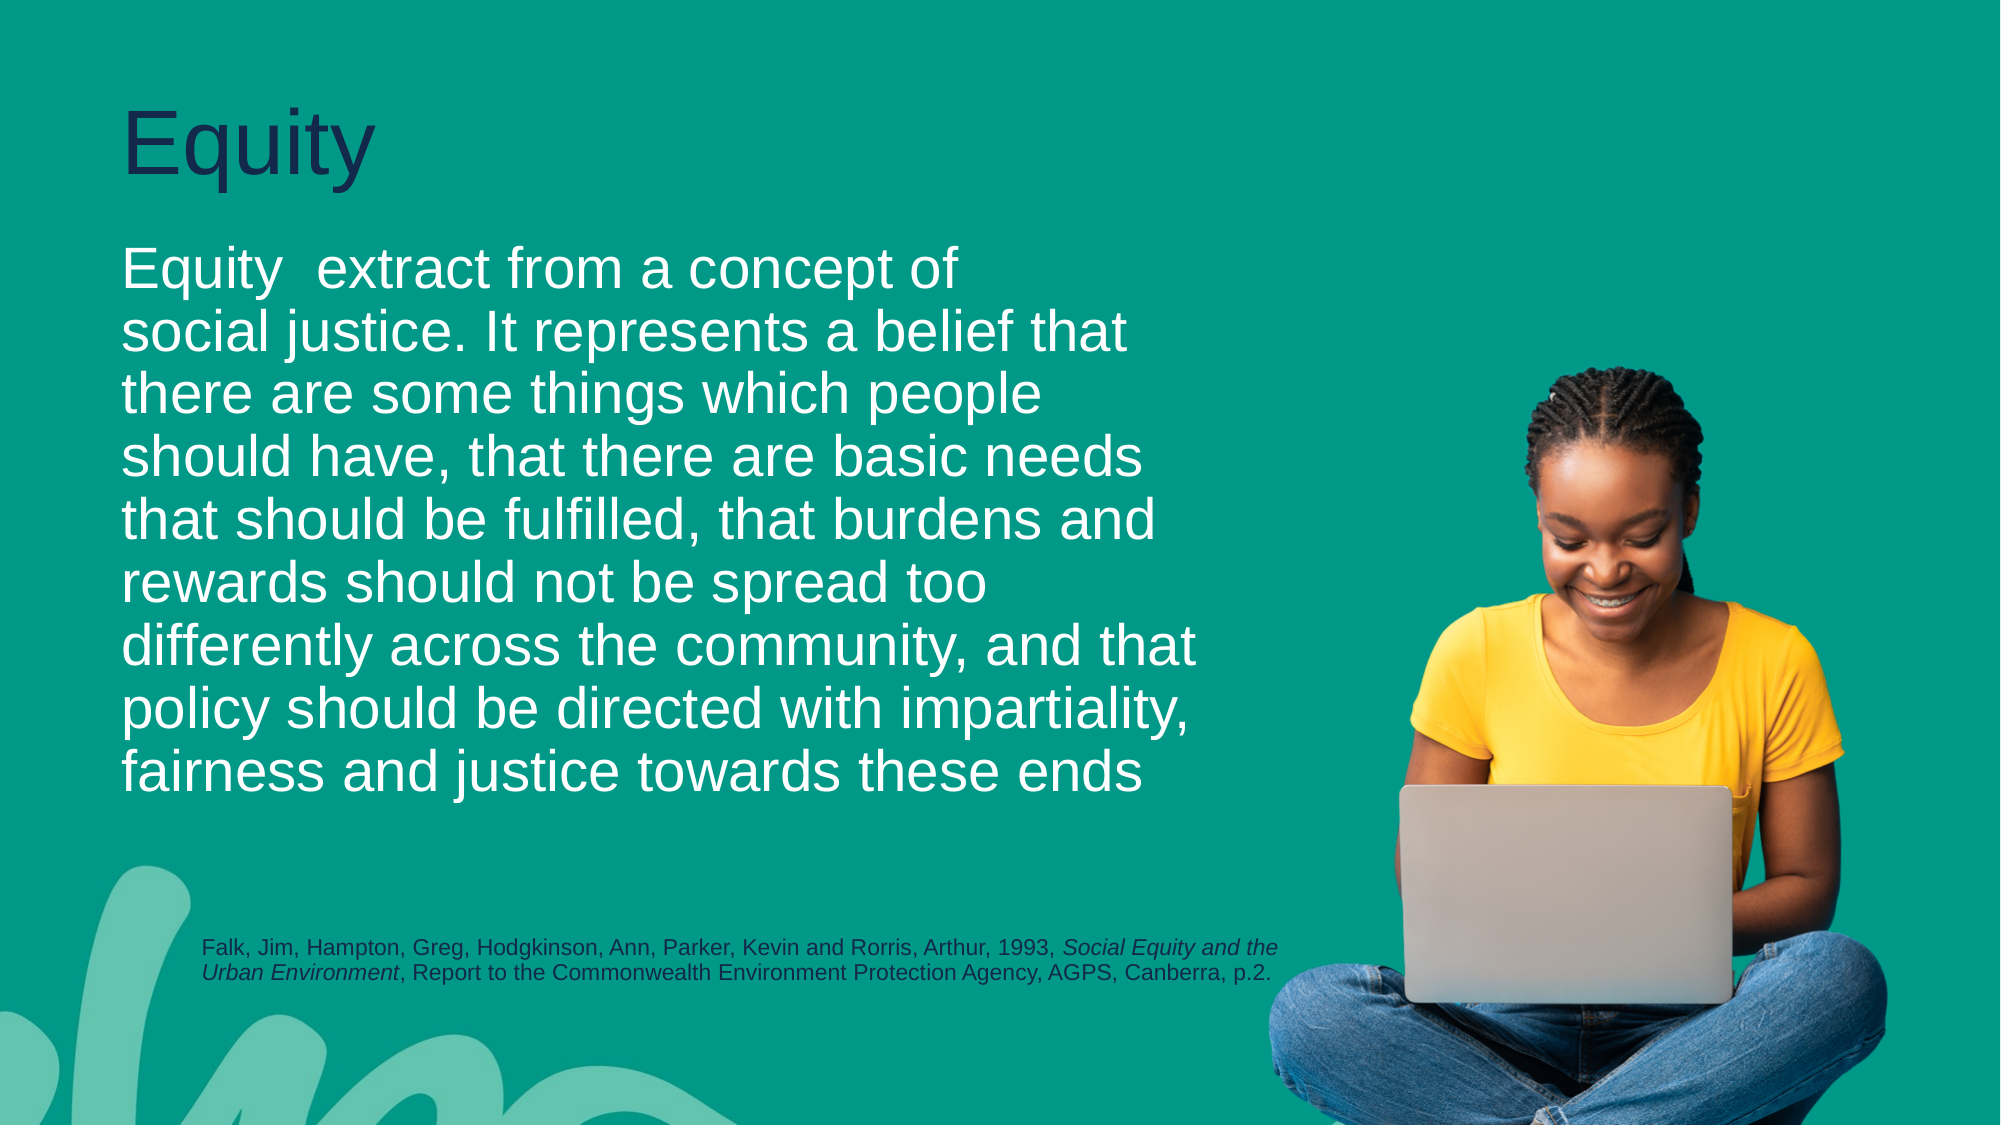

Equity
# Equity  extract from a concept of social justice. It represents a belief that there are some things which people should have, that there are basic needs that should be fulfilled, that burdens and rewards should not be spread too differently across the community, and that policy should be directed with impartiality, fairness and justice towards these ends
Falk, Jim, Hampton, Greg, Hodgkinson, Ann, Parker, Kevin and Rorris, Arthur, 1993, Social Equity and the Urban Environment, Report to the Commonwealth Environment Protection Agency, AGPS, Canberra, p.2.